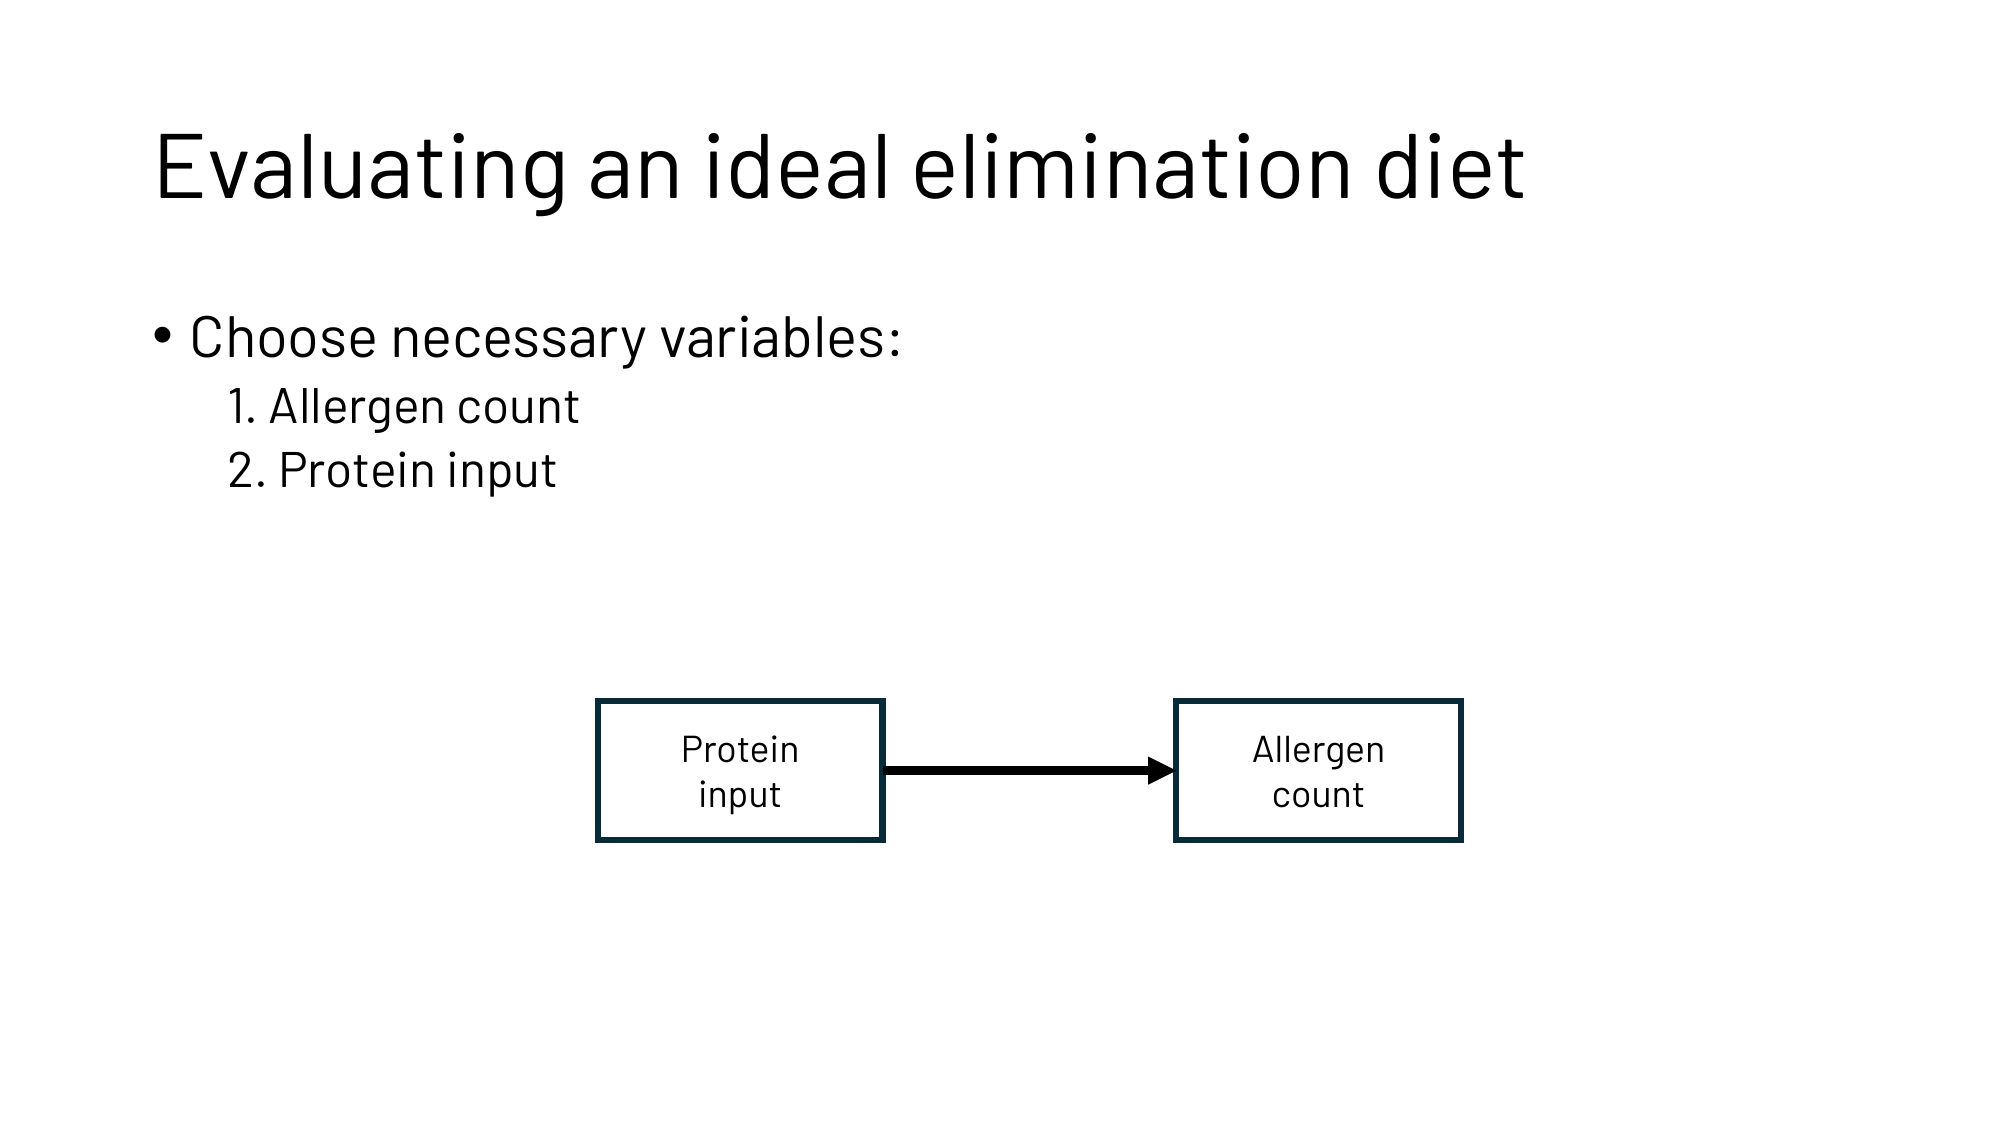

# Evaluating an ideal elimination diet
Choose necessary variables:
1. Allergen count
2. Protein input

Allergen count
Protein input